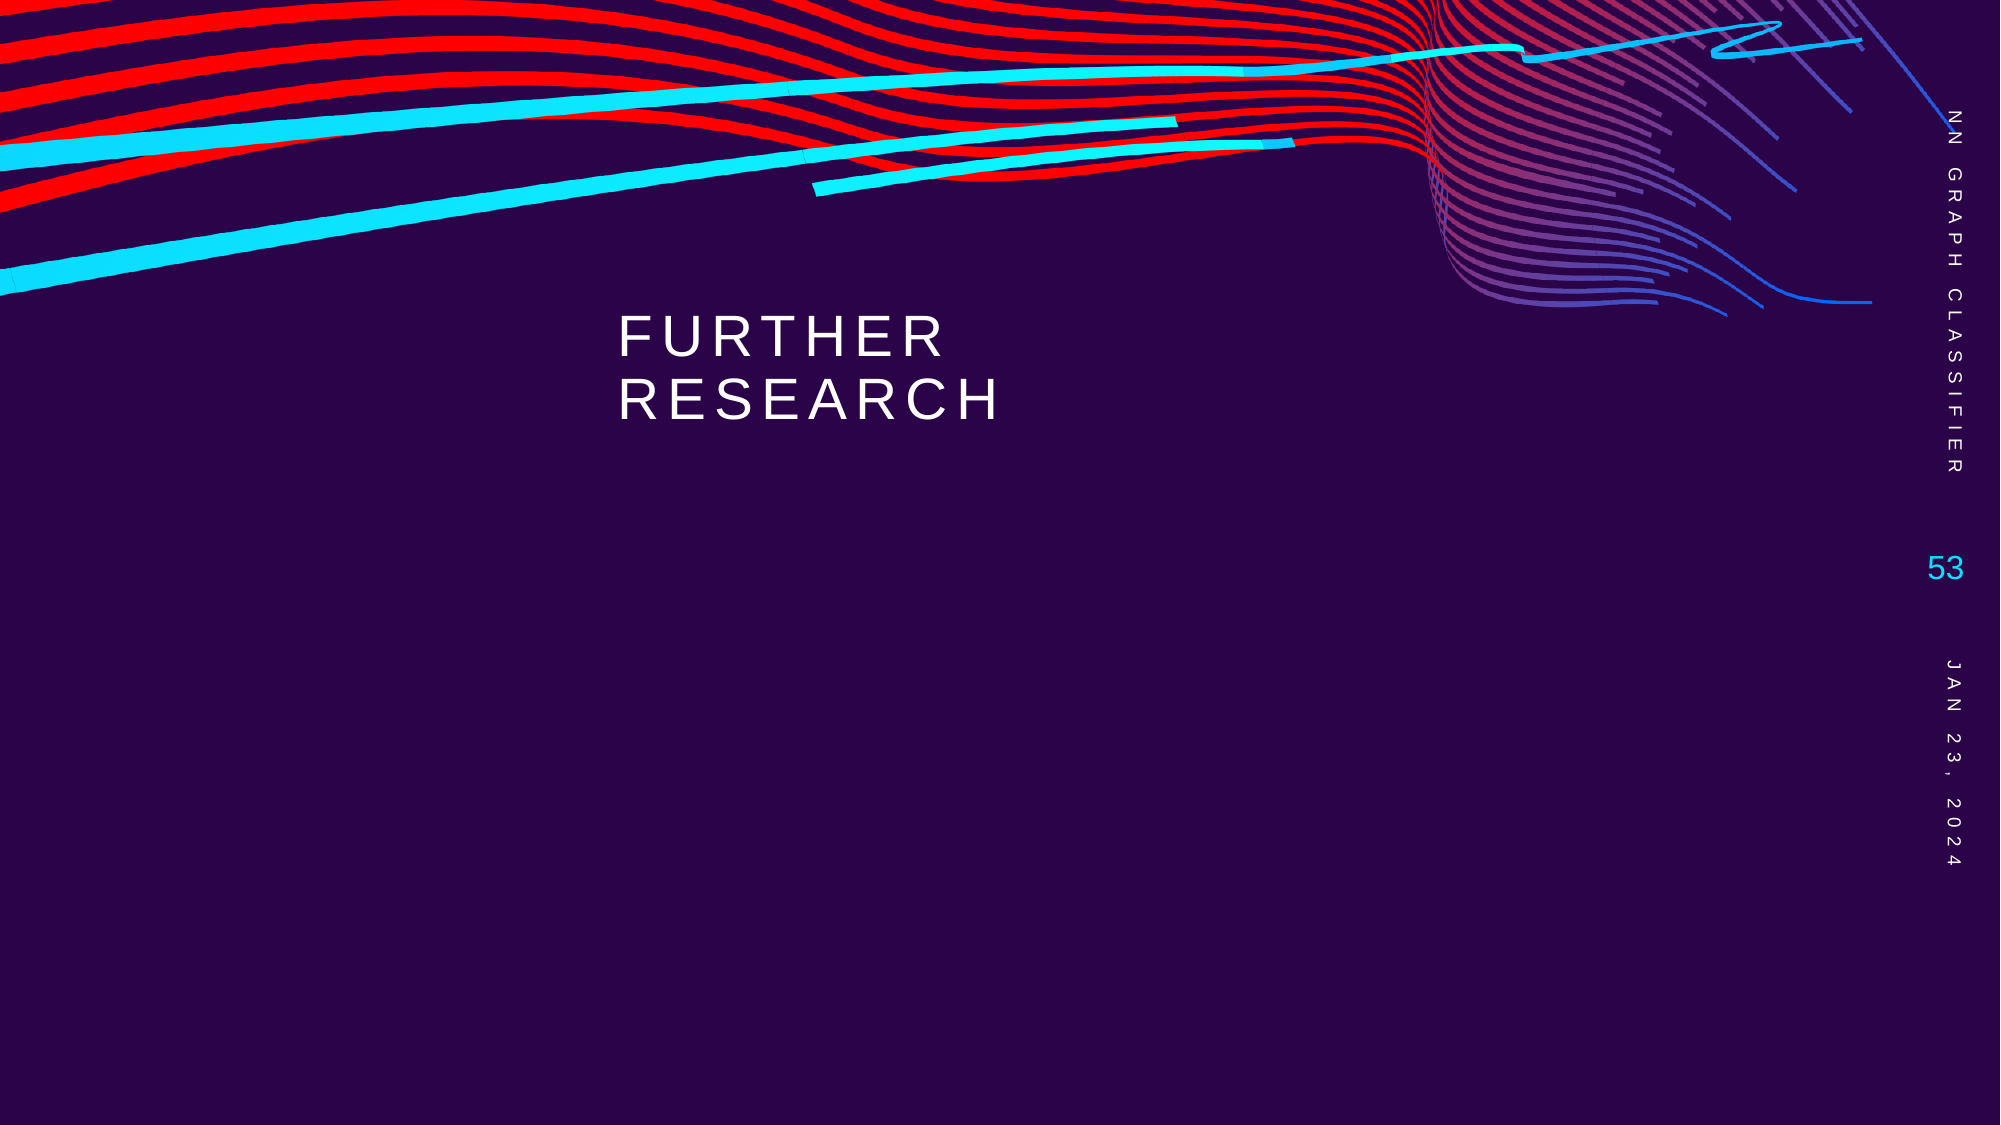

NN Graph Classifier
# Further Research
53
Jan 23, 2024